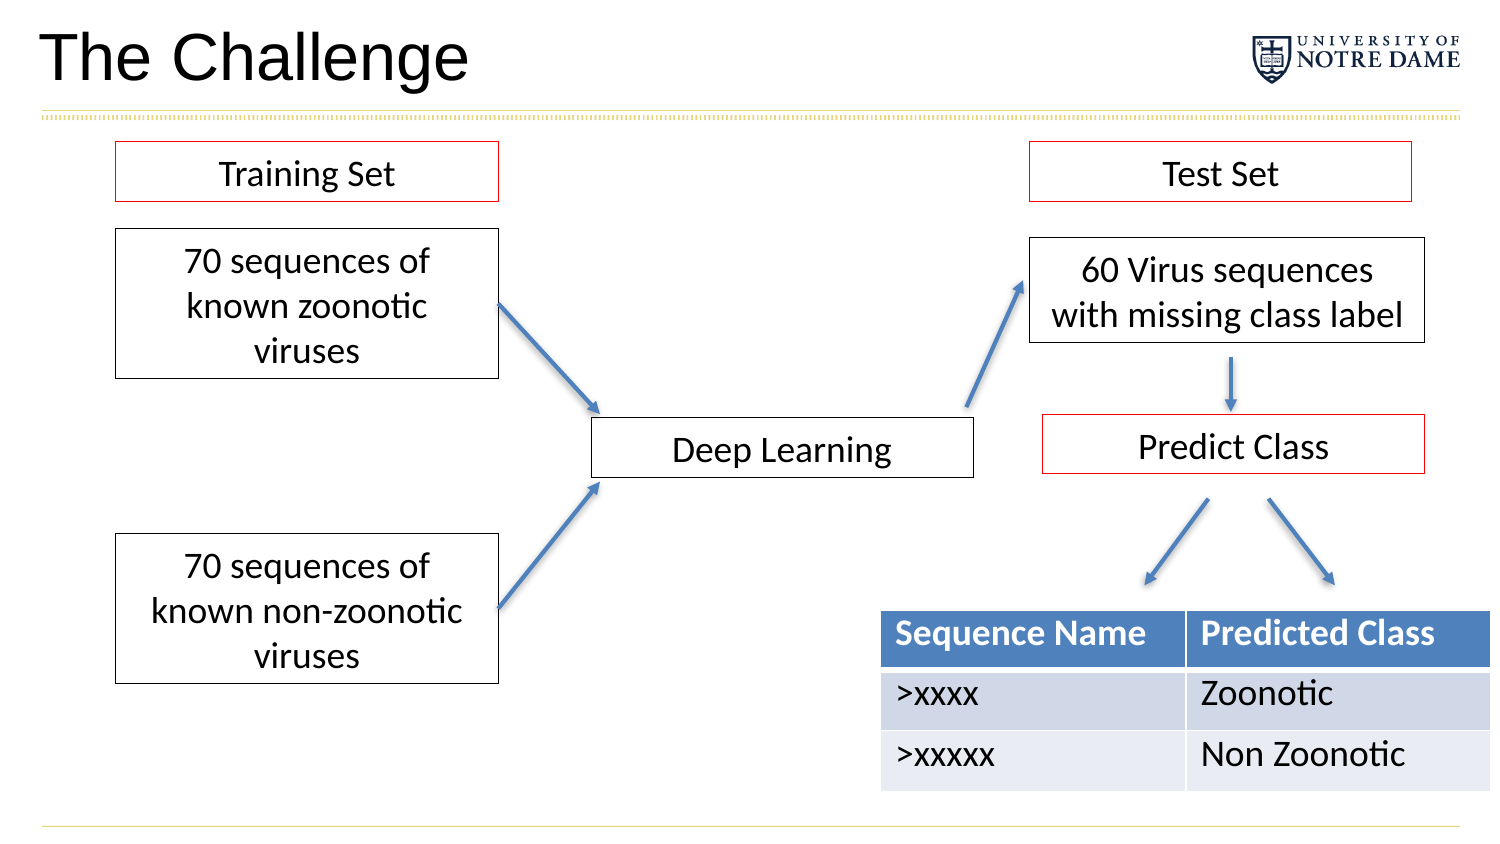

# The Challenge
Training Set
Test Set
70 sequences of known zoonotic viruses
60 Virus sequences with missing class label
Predict Class
Deep Learning
70 sequences of known non-zoonotic viruses
| Sequence Name | Predicted Class |
| --- | --- |
| >xxxx | Zoonotic |
| >xxxxx | Non Zoonotic |